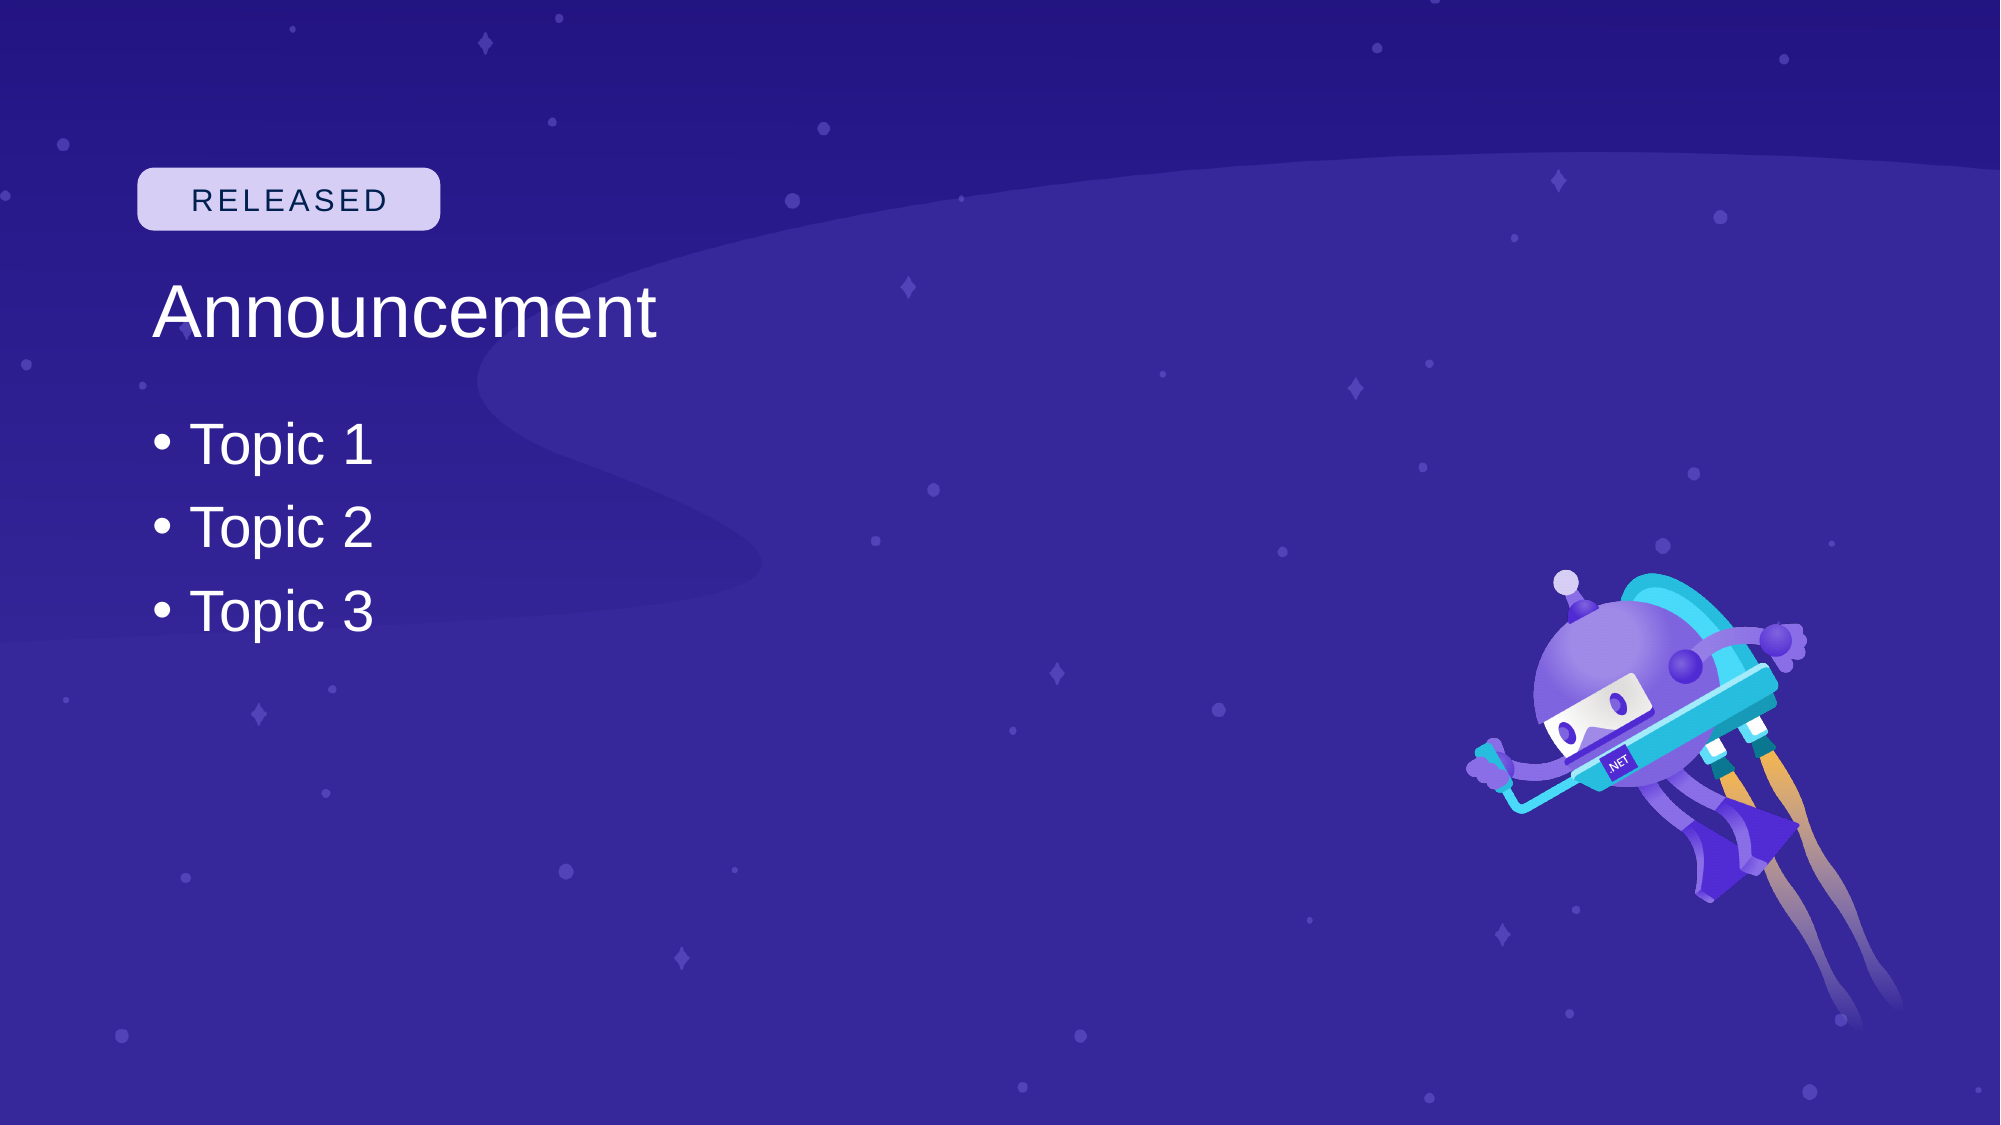

# Announcement
Topic 1
Topic 2
Topic 3